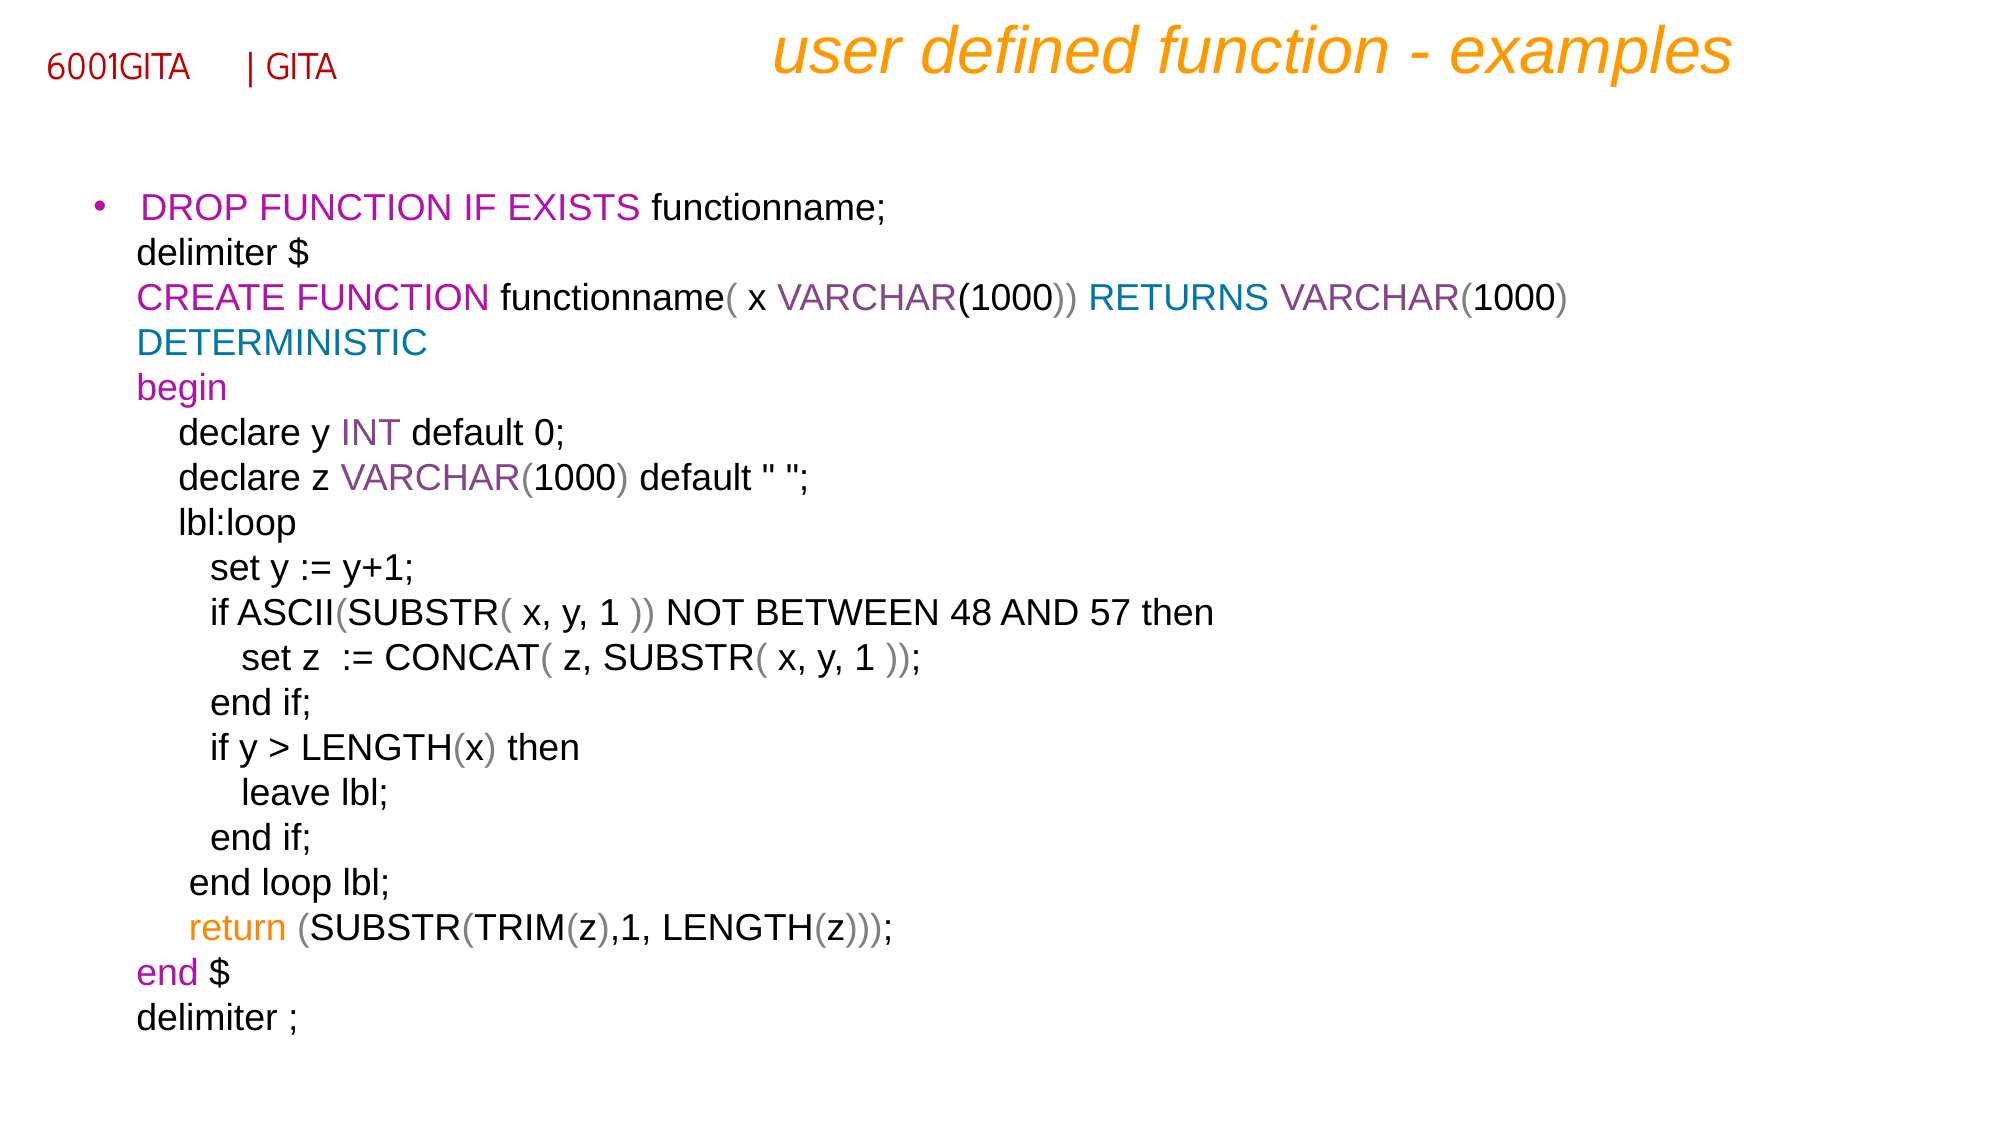

user defined function - examples
6001GITA     | GITA
DROP FUNCTION IF EXISTS functionname;
delimiter $
CREATE FUNCTION functionname( x VARCHAR(1000)) RETURNS VARCHAR(1000)
DETERMINISTIC
begin
    declare y INT default 0;
    declare z VARCHAR(1000) default " ";
    lbl:loop
       set y := y+1;
       if ASCII(SUBSTR( x, y, 1 )) NOT BETWEEN 48 AND 57 then
          set z  := CONCAT( z, SUBSTR( x, y, 1 ));
       end if;
       if y > LENGTH(x) then
          leave lbl;
       end if;
     end loop lbl;
     return (SUBSTR(TRIM(z),1, LENGTH(z)));
end $
delimiter ;